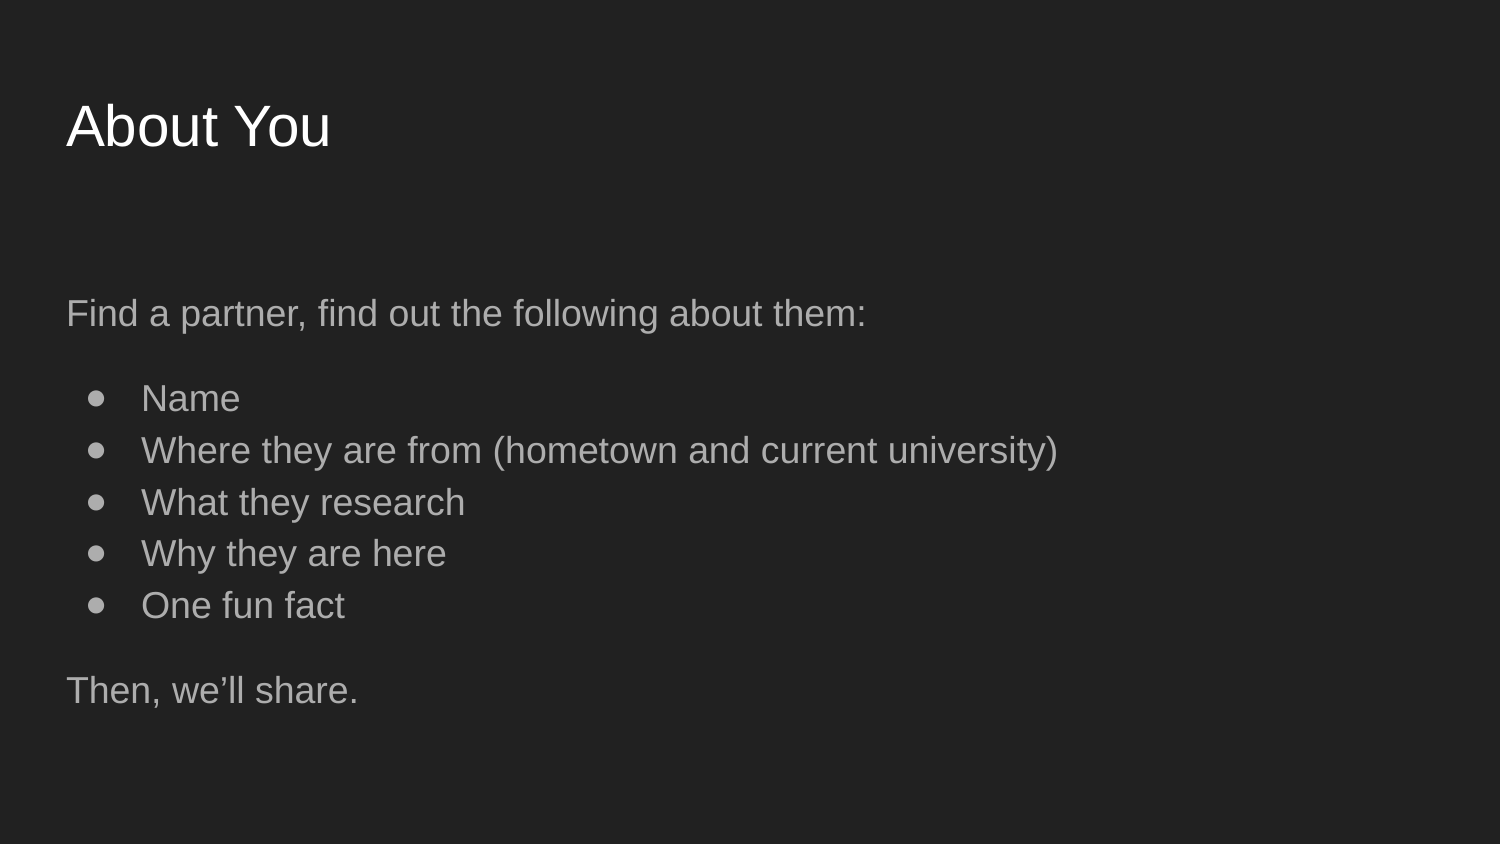

# About You

Find a partner, find out the following about them:
Name
Where they are from (hometown and current university)
What they research
Why they are here
One fun fact
Then, we’ll share.